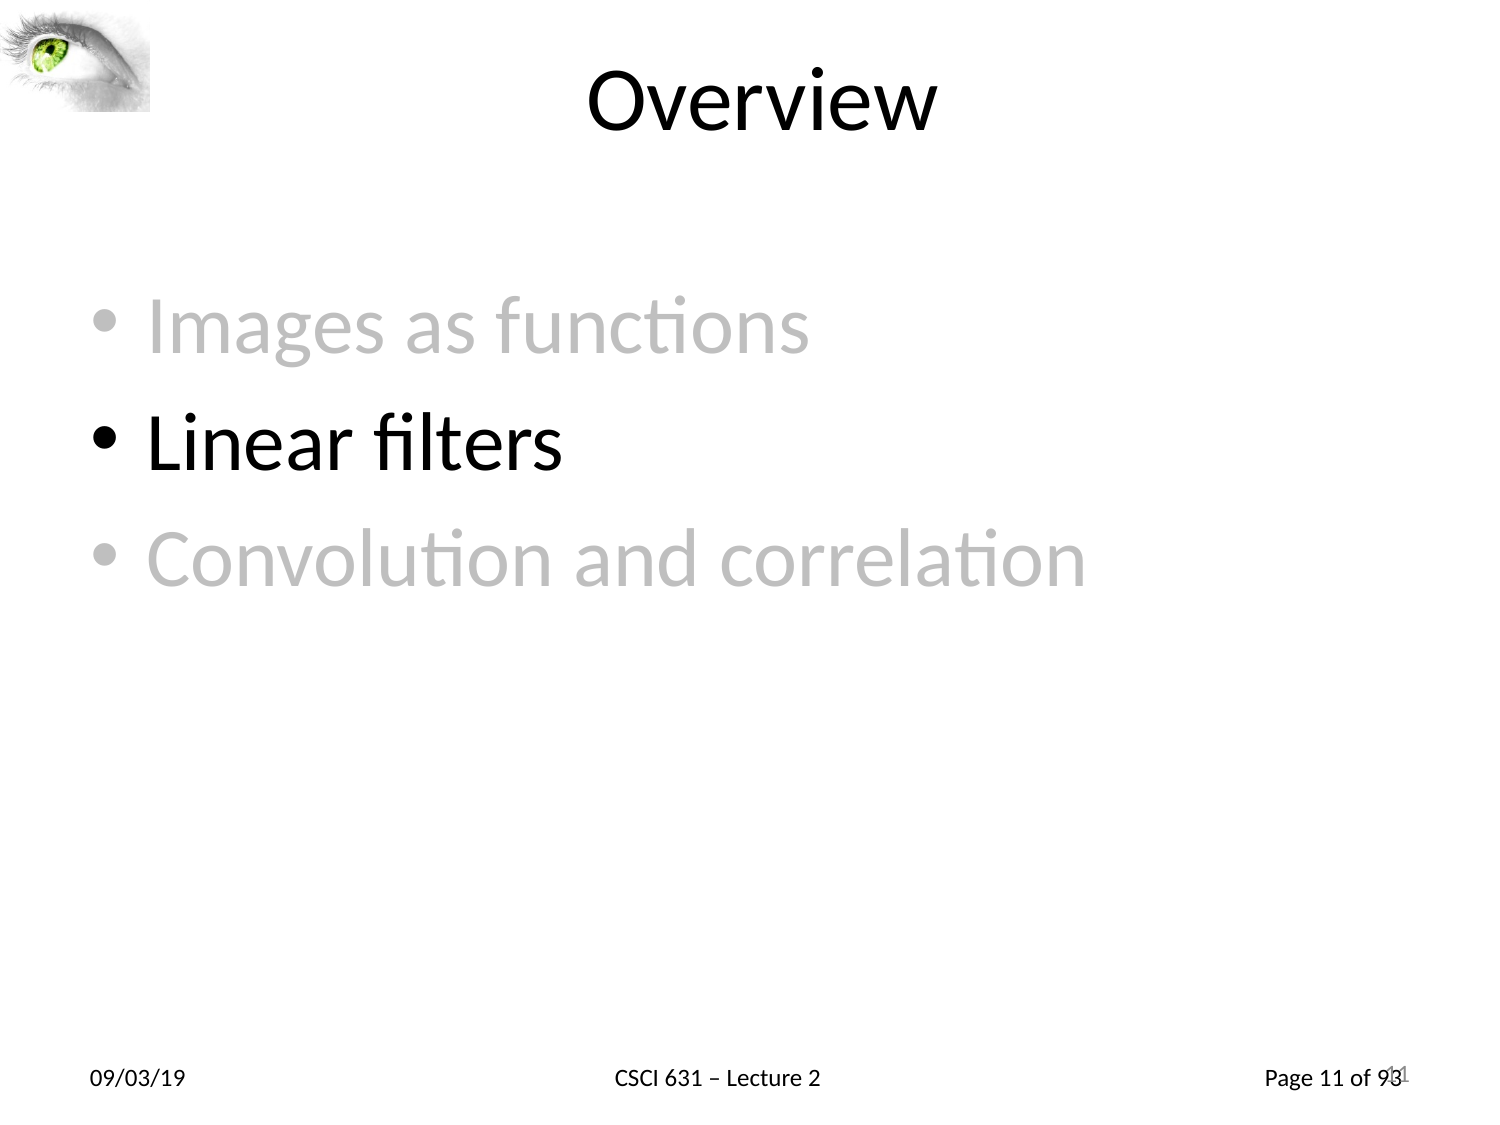

11
# Overview
Images as functions
Linear filters
Convolution and correlation